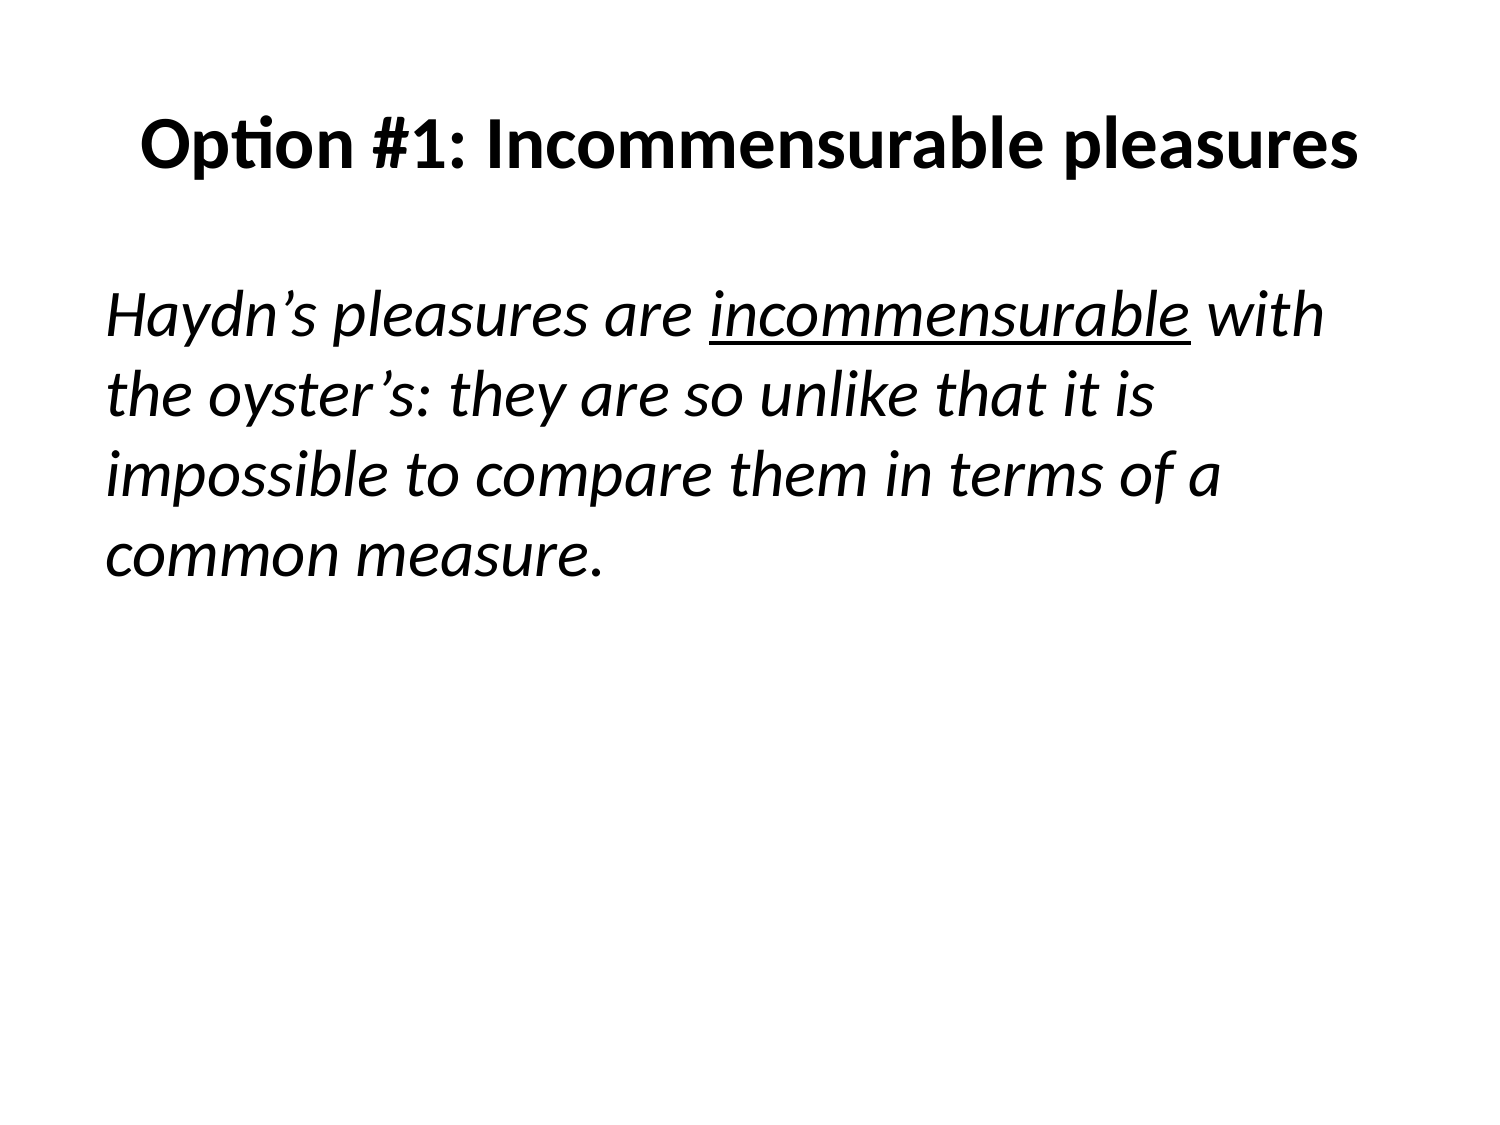

# Option #1: Incommensurable pleasures
Haydn’s pleasures are incommensurable with the oyster’s: they are so unlike that it is impossible to compare them in terms of a common measure.
But what about the drunk bather?
And anyway, if the pleasures are incommensur-able, doesn’t the hedonist have to say it’s a coin toss which life you should choose?